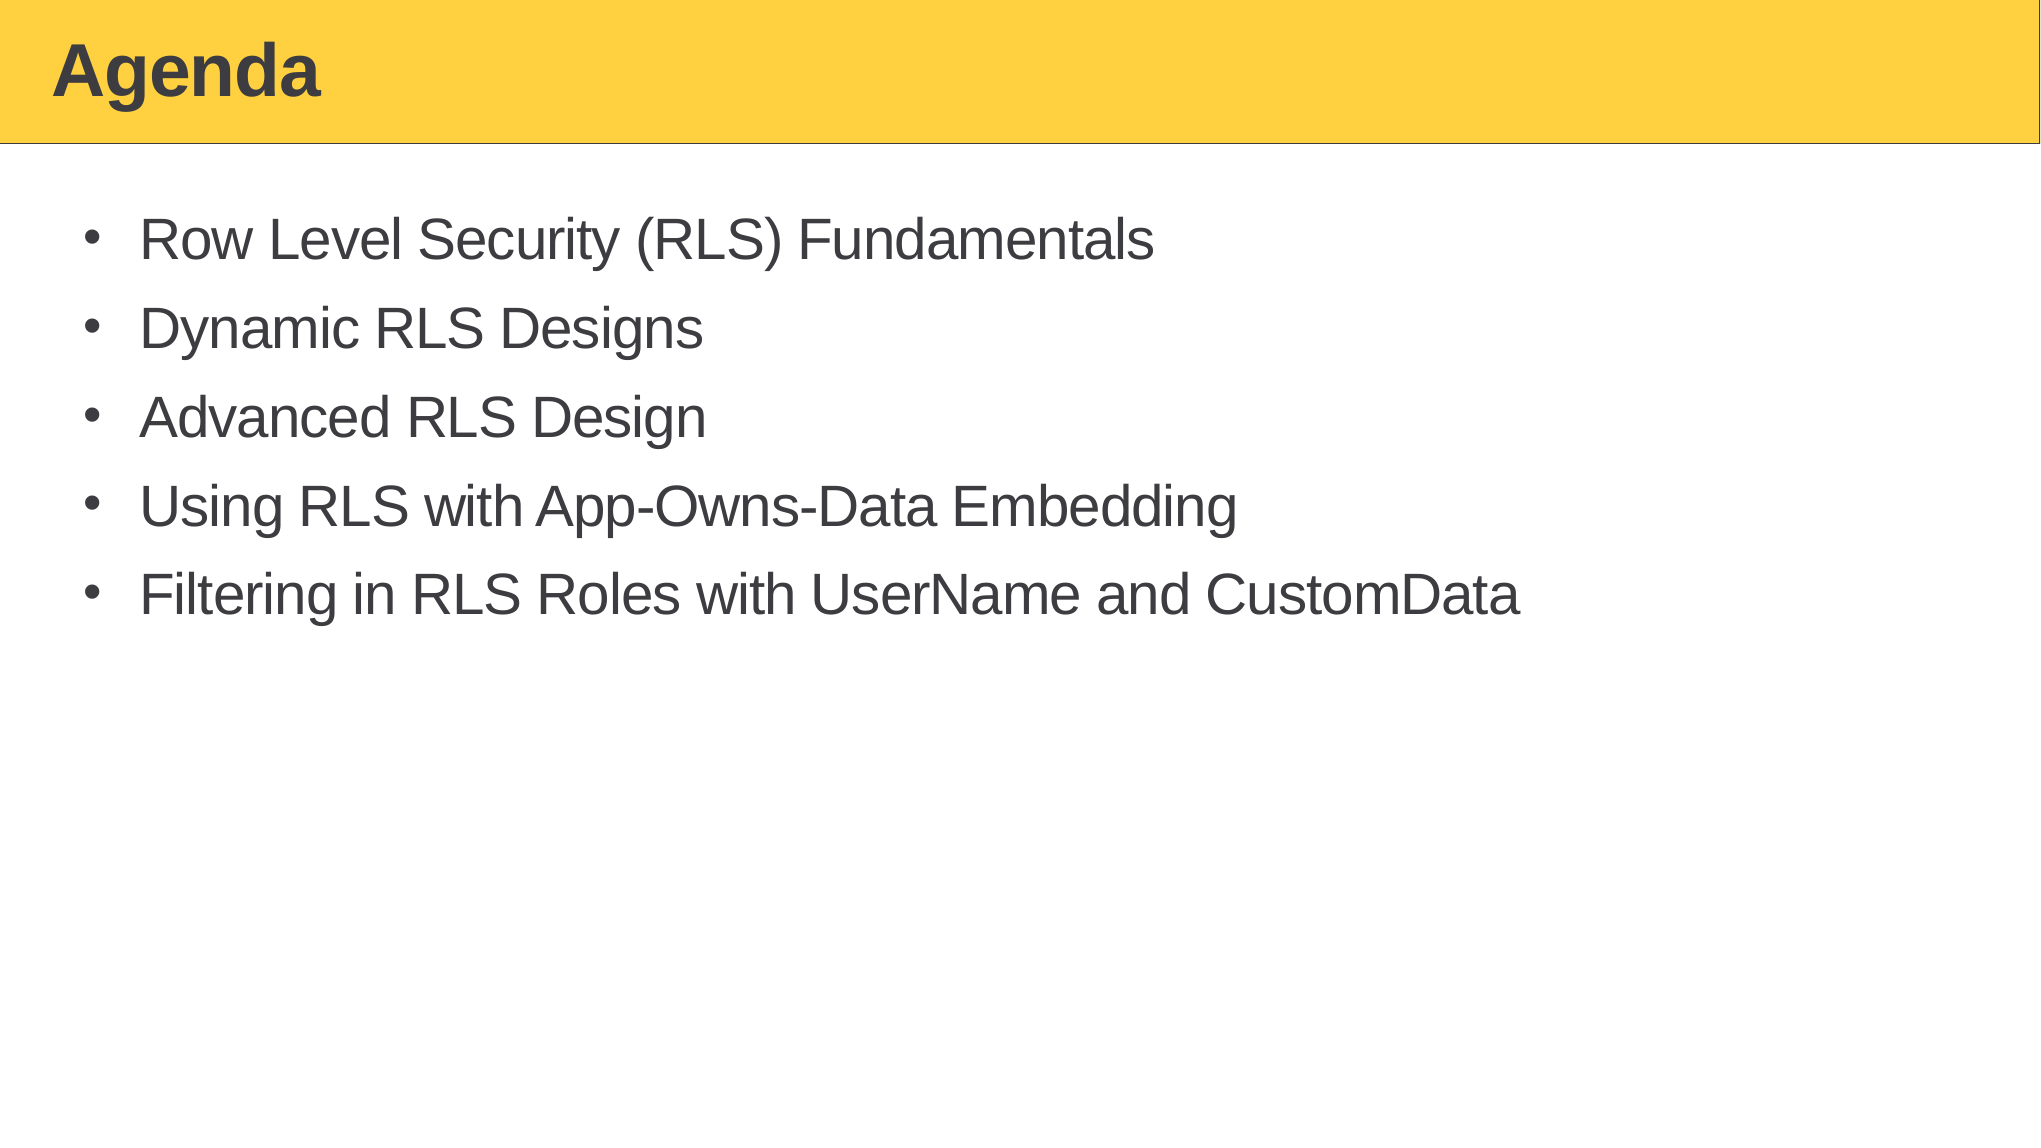

# Agenda
Row Level Security (RLS) Fundamentals
Dynamic RLS Designs
Advanced RLS Design
Using RLS with App-Owns-Data Embedding
Filtering in RLS Roles with UserName and CustomData